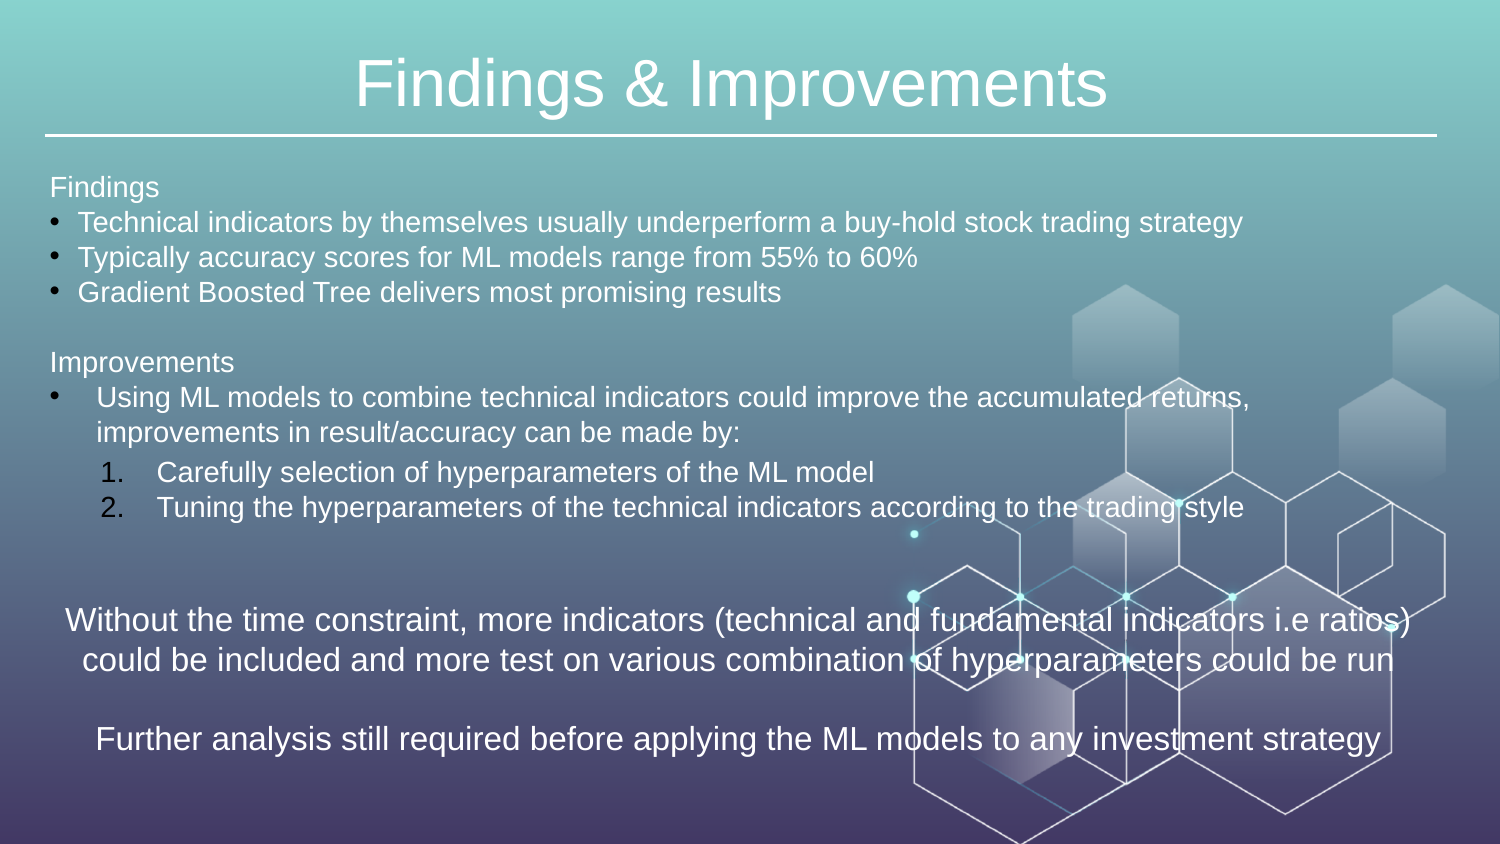

Findings & Improvements
Findings
Technical indicators by themselves usually underperform a buy-hold stock trading strategy
Typically accuracy scores for ML models range from 55% to 60%
Gradient Boosted Tree delivers most promising results

Improvements
Using ML models to combine technical indicators could improve the accumulated returns, improvements in result/accuracy can be made by:

Without the time constraint, more indicators (technical and fundamental indicators i.e ratios) could be included and more test on various combination of hyperparameters could be run

Further analysis still required before applying the ML models to any investment strategy

Carefully selection of hyperparameters of the ML model
Tuning the hyperparameters of the technical indicators according to the trading style